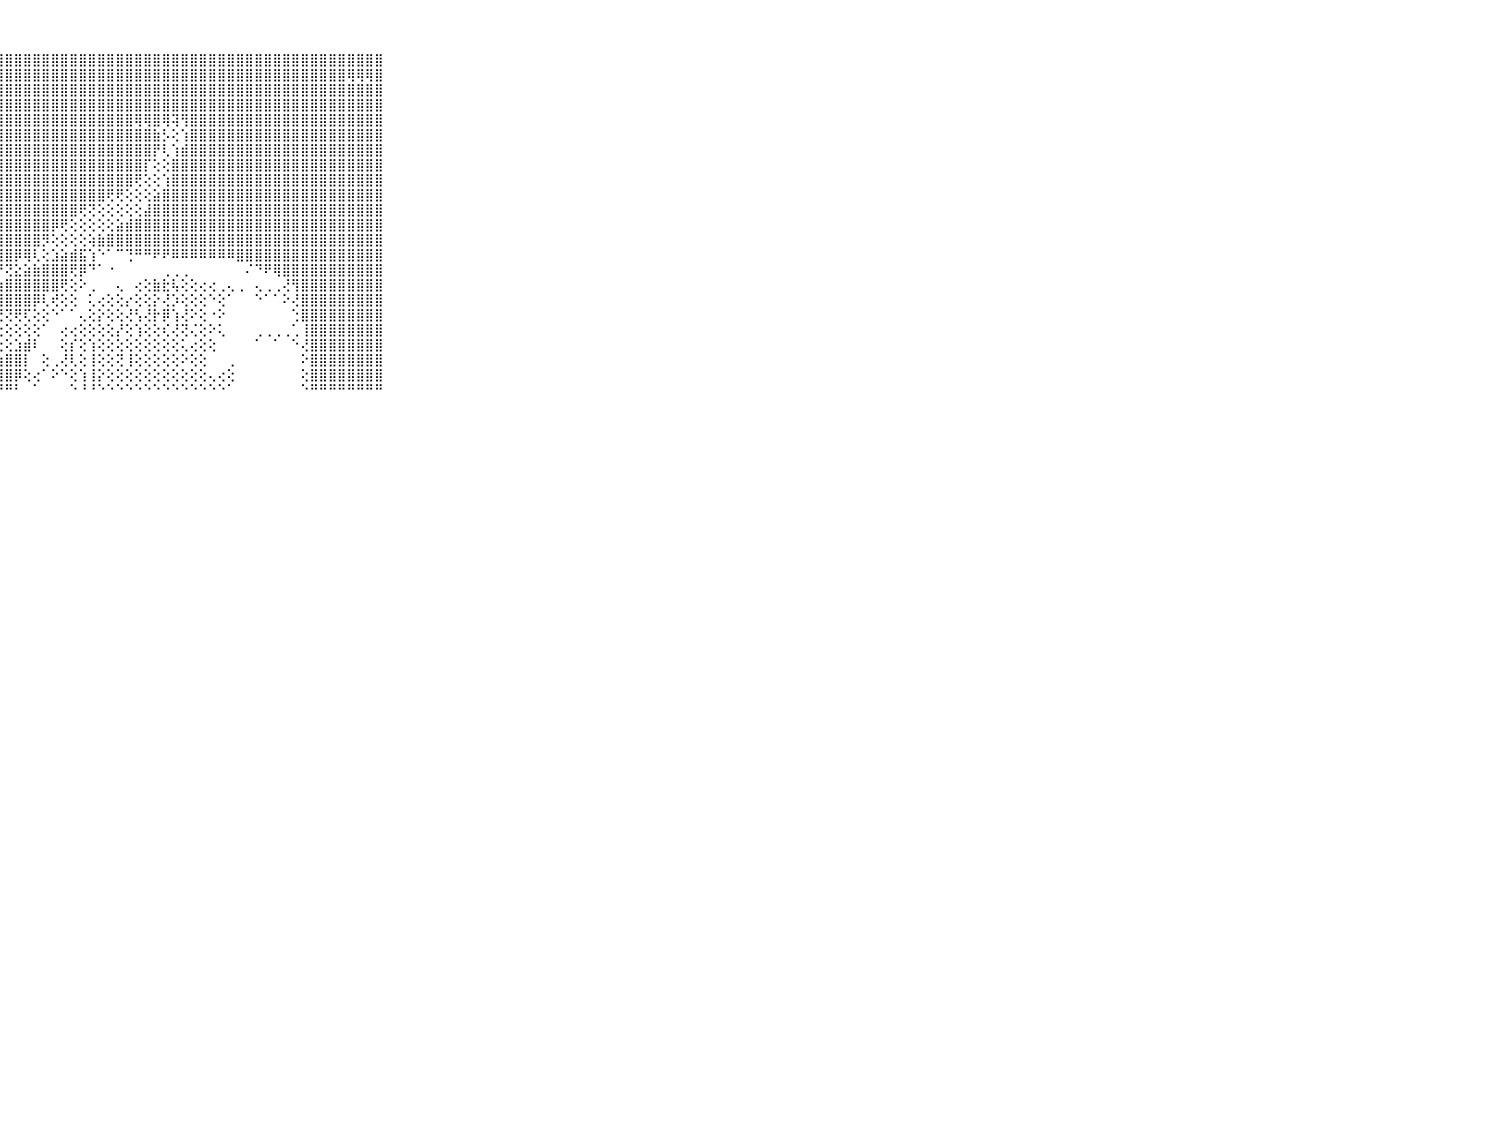

⠀⠀⠀⠀⠀⠀⠀⠀⠀⠀⠀⣿⣿⣿⣿⣿⣿⣿⣿⣿⣿⣿⣿⣿⣿⣿⣿⣿⣿⣿⣿⣿⣿⣿⣿⣿⣿⣿⣿⣿⣿⣿⣿⣿⣿⣿⣿⣿⣿⣿⣿⣿⣿⣿⣿⣿⣿⣿⣿⣿⣿⣿⣿⣿⣿⣿⣿⣿⣿⠀⠀⠀⠀⠀⠀⠀⠀⠀⠀⠀⠀
⠀⠀⠀⠀⠀⠀⠀⠀⠀⠀⠀⣿⣿⣿⣿⣿⣿⣿⣿⣿⣿⣿⣿⣿⣿⣿⣿⣿⣿⣿⣿⣿⣿⣿⣿⣿⣿⣿⣿⣿⣿⣿⣿⣿⣿⣿⣿⣿⣿⣿⣿⣿⣿⣿⣿⣿⣿⣿⣿⣿⣿⣿⣿⣿⣿⢿⢿⢿⣿⠀⠀⠀⠀⠀⠀⠀⠀⠀⠀⠀⠀
⠀⠀⠀⠀⠀⠀⠀⠀⠀⠀⠀⣿⣿⣿⣿⣿⣿⣿⣿⣿⣿⣿⣿⣿⣿⣿⣿⣿⣿⣿⣿⣿⣿⣿⣿⣿⣿⣿⣿⣿⣿⣿⣿⣿⣿⣿⣿⣿⣿⣿⣿⣿⣿⣿⣿⣿⣿⣿⣿⣿⣿⣿⣿⣿⣿⣿⣿⣿⣿⠀⠀⠀⠀⠀⠀⠀⠀⠀⠀⠀⠀
⠀⠀⠀⠀⠀⠀⠀⠀⠀⠀⠀⣿⣿⣿⣿⣿⣿⣿⣿⣿⣿⣿⣿⣿⣿⣿⣿⣿⣿⣿⣿⣿⣿⣿⣿⣿⣿⣿⣿⣿⣿⣿⣿⣿⣿⣿⣿⣿⣿⣿⣿⣿⣿⣿⣿⣿⣿⣿⣿⣿⣿⣿⣿⣿⣿⣿⣿⣿⣿⠀⠀⠀⠀⠀⠀⠀⠀⠀⠀⠀⠀
⠀⠀⠀⠀⠀⠀⠀⠀⠀⠀⠀⣿⣿⣿⣿⣿⣿⣿⣿⣿⣿⣿⣿⣿⣿⣿⣿⣿⣿⣿⣿⣿⣿⣿⣿⣿⣿⣿⣿⣿⣿⣿⢿⢿⣿⢿⢽⢻⣿⣿⣿⣿⣿⣿⣿⣿⣿⣿⣿⣿⣿⣿⣿⣿⣿⣿⣿⣿⣿⠀⠀⠀⠀⠀⠀⠀⠀⠀⠀⠀⠀
⠀⠀⠀⠀⠀⠀⠀⠀⠀⠀⠀⣿⣿⣿⣿⣿⣿⣿⣿⣿⣿⣿⣿⣿⣿⣿⣿⣿⣿⣿⣿⣿⣿⣿⣿⣿⣿⣿⣿⣿⣿⣿⣿⣿⣷⡣⢕⢱⣿⣿⣿⣿⣿⣿⣿⣿⣿⣿⣿⣿⣿⣿⣿⣿⣿⣿⣿⣿⣿⠀⠀⠀⠀⠀⠀⠀⠀⠀⠀⠀⠀
⠀⠀⠀⠀⠀⠀⠀⠀⠀⠀⠀⣿⣿⣿⣿⣿⣿⣿⣿⣿⣿⣿⣿⣿⣿⣿⣿⣿⣿⣿⣿⣿⣿⣿⣿⣿⣿⣿⣿⣿⣿⣿⣿⣿⡟⢇⢱⣾⣿⣿⣿⣿⣿⣿⣿⣿⣿⣿⣿⣿⣿⣿⣿⣿⣿⣿⣿⣿⣿⠀⠀⠀⠀⠀⠀⠀⠀⠀⠀⠀⠀
⠀⠀⠀⠀⠀⠀⠀⠀⠀⠀⠀⣿⣿⣿⣿⣿⣿⣿⣿⣿⣿⣿⣿⣿⣿⣿⣿⣿⣿⣿⣿⣿⣿⣿⣿⣿⣿⣿⣿⣿⣿⣿⣿⡏⢕⢕⣿⣿⣿⣿⣿⣿⣿⣿⣿⣿⣿⣿⣿⣿⣿⣿⣿⣿⣿⣿⣿⣿⣿⠀⠀⠀⠀⠀⠀⠀⠀⠀⠀⠀⠀
⠀⠀⠀⠀⠀⠀⠀⠀⠀⠀⠀⣿⣿⣿⣿⣿⣿⣿⣿⣿⣿⣿⣿⣿⣿⣿⣿⣿⣿⣿⣿⣿⣿⣿⣿⣿⣿⣿⣿⣿⣿⣿⢟⢕⢕⢱⣿⣿⣿⣿⣿⣿⣿⣿⣿⣿⣿⣿⣿⣿⣿⣿⣿⣿⣿⣿⣿⣿⣿⠀⠀⠀⠀⠀⠀⠀⠀⠀⠀⠀⠀
⠀⠀⠀⠀⠀⠀⠀⠀⠀⠀⠀⣿⣿⣿⣿⣿⣿⣿⣿⣿⣿⣿⣿⣿⣿⣿⣿⣿⣿⣿⣿⣿⣿⣿⣿⣿⣿⣿⣿⢟⢟⢕⢕⢕⣵⣿⣿⣿⣿⣿⣿⣿⣿⣿⣿⣿⣿⣿⣿⣿⣿⣿⣿⣿⣿⣿⣿⣿⣿⠀⠀⠀⠀⠀⠀⠀⠀⠀⠀⠀⠀
⠀⠀⠀⠀⠀⠀⠀⠀⠀⠀⠀⣿⣿⣿⣿⣿⣿⣿⣿⣿⣿⣿⣿⣿⣿⣿⣿⣿⣿⣿⣿⣿⣿⣿⣿⣿⢟⢝⢕⢕⢕⢕⢕⣼⣿⣿⣿⣿⣿⣿⣿⣿⣿⣿⣿⣿⣿⣿⣿⣿⣿⣿⣿⣿⣿⣿⣿⣿⣿⠀⠀⠀⠀⠀⠀⠀⠀⠀⠀⠀⠀
⠀⠀⠀⠀⠀⠀⠀⠀⠀⠀⠀⣿⣿⣿⣿⣿⣿⣿⣿⣿⣿⣿⣿⣿⣿⣿⣿⣿⣿⣿⣿⣿⣿⡿⢟⢕⢕⢕⢕⢕⣵⣾⣿⣿⣿⣿⣿⣿⣿⣿⣿⣿⣿⣿⣿⣿⣿⣿⣿⣿⣿⣿⣿⣿⣿⣿⣿⣿⣿⠀⠀⠀⠀⠀⠀⠀⠀⠀⠀⠀⠀
⠀⠀⠀⠀⠀⠀⠀⠀⠀⠀⠀⣿⣿⣿⣿⣿⣿⣿⣿⣿⣿⣿⣿⣿⣿⣿⣿⣿⣿⣿⣿⣿⡻⢕⢕⢕⢕⢵⣷⣿⣿⣿⣿⣿⣿⣿⣿⣿⣿⣿⣿⣿⣿⣿⣿⣿⣿⣿⣿⣿⣿⣿⣿⣿⣿⣿⣿⣿⣿⠀⠀⠀⠀⠀⠀⠀⠀⠀⠀⠀⠀
⠀⠀⠀⠀⠀⠀⠀⠀⠀⠀⠀⣿⣿⣿⣿⣿⣿⣿⣿⣿⣿⣿⣿⣿⣿⣿⣿⣿⣿⡿⢿⢇⢕⣱⣵⣾⣯⢱⠑⠁⠉⢙⠛⠛⠟⠟⠿⠿⠿⠿⠿⠿⠿⣿⣿⣿⣿⣿⣿⣿⣿⣿⣿⣿⣿⣿⣿⣿⣿⠀⠀⠀⠀⠀⠀⠀⠀⠀⠀⠀⠀
⠀⠀⠀⠀⠀⠀⠀⠀⠀⠀⠀⣿⣿⣿⣿⣿⣿⣿⣿⣿⣿⣿⣿⣿⣿⣿⣿⡟⢝⣕⣵⣷⣿⣿⣿⢟⡿⠙⠁⠐⠀⠀⠀⠀⠀⢀⢀⢀⠀⠀⠀⠀⠀⠀⠌⠙⠟⢿⣿⣿⣿⣿⣿⣿⣿⣿⣿⣿⣿⠀⠀⠀⠀⠀⠀⠀⠀⠀⠀⠀⠀
⠀⠀⠀⠀⠀⠀⠀⠀⠀⠀⠀⣿⣿⣿⣿⣿⣿⣿⣿⣿⣿⣿⣿⣿⣿⢝⢕⣱⣿⣿⣿⣿⣿⣿⢟⢕⠕⢀⠀⠀⢄⠀⢔⢕⣷⣗⢧⢕⢕⢔⢔⢀⢄⢀⠀⢄⢀⢀⢜⢻⣿⣿⣿⣿⣿⣿⣿⣿⣿⠀⠀⠀⠀⠀⠀⠀⠀⠀⠀⠀⠀
⠀⠀⠀⠀⠀⠀⠀⠀⠀⠀⠀⣿⣿⣿⣿⣿⣿⣿⣿⣿⣿⣿⢿⢟⣏⣵⣿⣿⣿⣿⣿⡿⢇⢞⢕⢕⠀⢅⢔⢕⢕⡔⢕⢕⡕⢜⡱⢕⢕⢕⠑⢕⠁⠀⠀⠑⠁⠁⠕⢜⣿⣿⣿⣿⣿⣿⣿⣿⣿⠀⠀⠀⠀⠀⠀⠀⠀⠀⠀⠀⠀
⠀⠀⠀⠀⠀⠀⠀⠀⠀⠀⠀⣿⣿⣿⣿⣿⣿⣿⣿⡿⢟⣵⣗⢻⢿⢿⢯⢜⢝⢟⢏⢕⢕⠑⠁⠁⢄⢕⡕⢕⢕⢜⢣⢜⡗⡿⢱⢜⠕⢕⠐⠕⠀⠀⠀⠀⠀⠀⠀⢑⣿⣿⣿⣿⣿⣿⣿⣿⣿⠀⠀⠀⠀⠀⠀⠀⠀⠀⠀⠀⠀
⠀⠀⠀⠀⠀⠀⠀⠀⠀⠀⠀⣿⣿⣿⣿⣿⣿⣿⣿⣿⣿⣿⡿⢕⢕⢕⢕⢕⢕⢕⢕⢕⠁⠀⢔⢔⢕⢕⢕⢕⡜⢕⢱⢕⢕⢎⢜⢝⢌⢕⠕⢅⠀⠀⠀⢀⢀⢀⢀⢁⢸⣿⣿⣿⣿⣿⣿⣿⣿⠀⠀⠀⠀⠀⠀⠀⠀⠀⠀⠀⠀
⠀⠀⠀⠀⠀⠀⠀⠀⠀⠀⠀⣿⣿⣿⣿⣿⣿⣿⣿⣿⣿⣿⡇⢕⢕⢕⢕⢕⢕⣱⣾⠇⠀⠀⢕⡎⢕⢱⢕⢕⢕⢕⢕⢕⢕⢕⢕⢅⢔⢕⢕⠀⠀⠀⠀⠁⠀⠁⠀⠑⢜⣿⣿⣿⣿⣿⣿⣿⣿⠀⠀⠀⠀⠀⠀⠀⠀⠀⠀⠀⠀
⠀⠀⠀⠀⠀⠀⠀⠀⠀⠀⠀⣿⣿⣿⣿⣿⣿⣿⣿⣿⣿⣿⡇⢕⢕⢱⣵⣷⣿⣿⡇⠀⢕⢀⢜⢇⢕⢸⢕⢕⢝⢸⢕⢕⢕⢕⢕⠕⢕⢕⠀⠀⢀⠀⠀⠀⠀⠀⠀⠀⠕⣿⣿⣿⣿⣿⣿⣿⣿⠀⠀⠀⠀⠀⠀⠀⠀⠀⠀⠀⠀
⠀⠀⠀⠀⠀⠀⠀⠀⠀⠀⠀⣿⣿⣿⣿⣿⣿⣿⣿⣿⣿⣿⣷⣷⣷⣾⣿⣿⣿⡿⢕⢔⠁⠕⠑⢕⢱⢸⡕⢕⢕⢕⢕⢕⢕⢕⢕⢕⢕⢕⢄⢔⢕⠀⠀⠀⠀⠀⠀⠀⢕⣿⣿⣿⣿⣿⣿⣿⣿⠀⠀⠀⠀⠀⠀⠀⠀⠀⠀⠀⠀
⠀⠀⠀⠀⠀⠀⠀⠀⠀⠀⠀⠛⠛⠛⠛⠛⠛⠛⠛⠛⠛⠛⠛⠛⠛⠛⠛⠛⠛⠃⠀⠁⠀⠀⠀⠑⠘⠘⠑⠑⠑⠑⠑⠑⠑⠑⠑⠑⠑⠑⠑⠑⠁⠀⠀⠀⠀⠀⠀⠀⠑⠛⠛⠛⠛⠛⠛⠛⠛⠀⠀⠀⠀⠀⠀⠀⠀⠀⠀⠀⠀